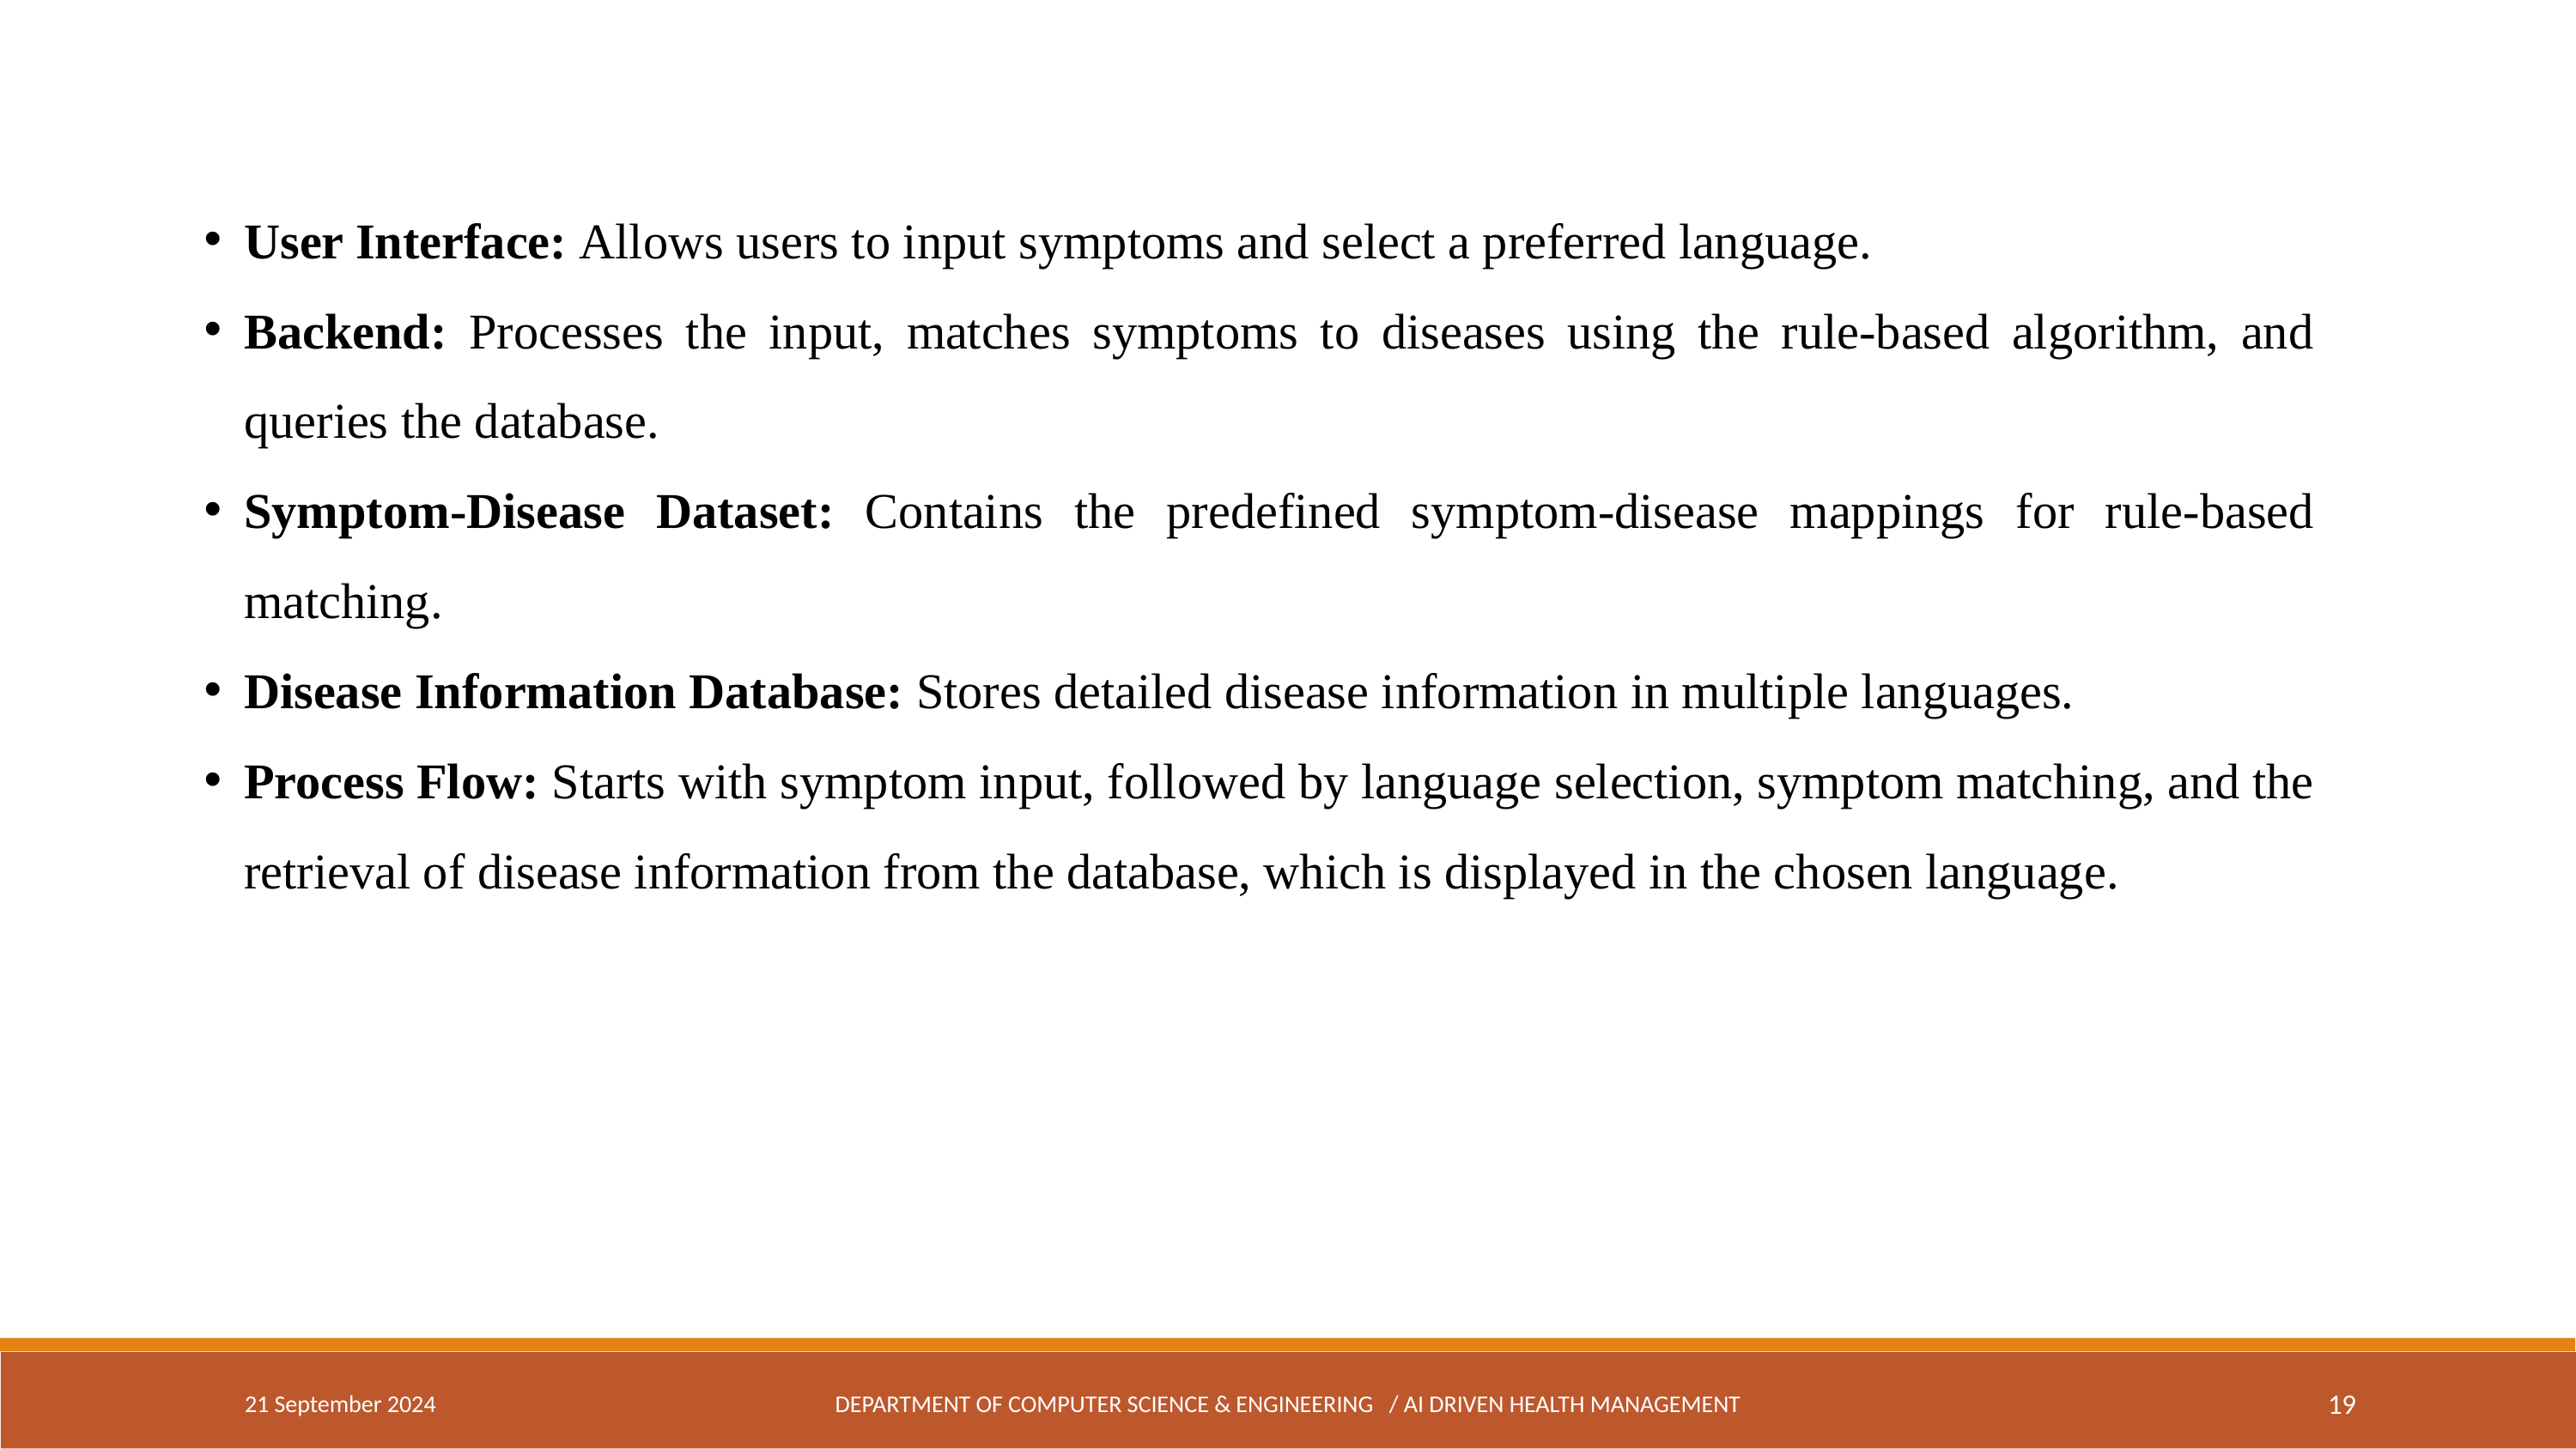

User Interface: Allows users to input symptoms and select a preferred language.
Backend: Processes the input, matches symptoms to diseases using the rule-based algorithm, and queries the database.
Symptom-Disease Dataset: Contains the predefined symptom-disease mappings for rule-based matching.
Disease Information Database: Stores detailed disease information in multiple languages.
Process Flow: Starts with symptom input, followed by language selection, symptom matching, and the retrieval of disease information from the database, which is displayed in the chosen language.

21 September 2024
DEPARTMENT OF COMPUTER SCIENCE & ENGINEERING   / AI DRIVEN HEALTH MANAGEMENT
19